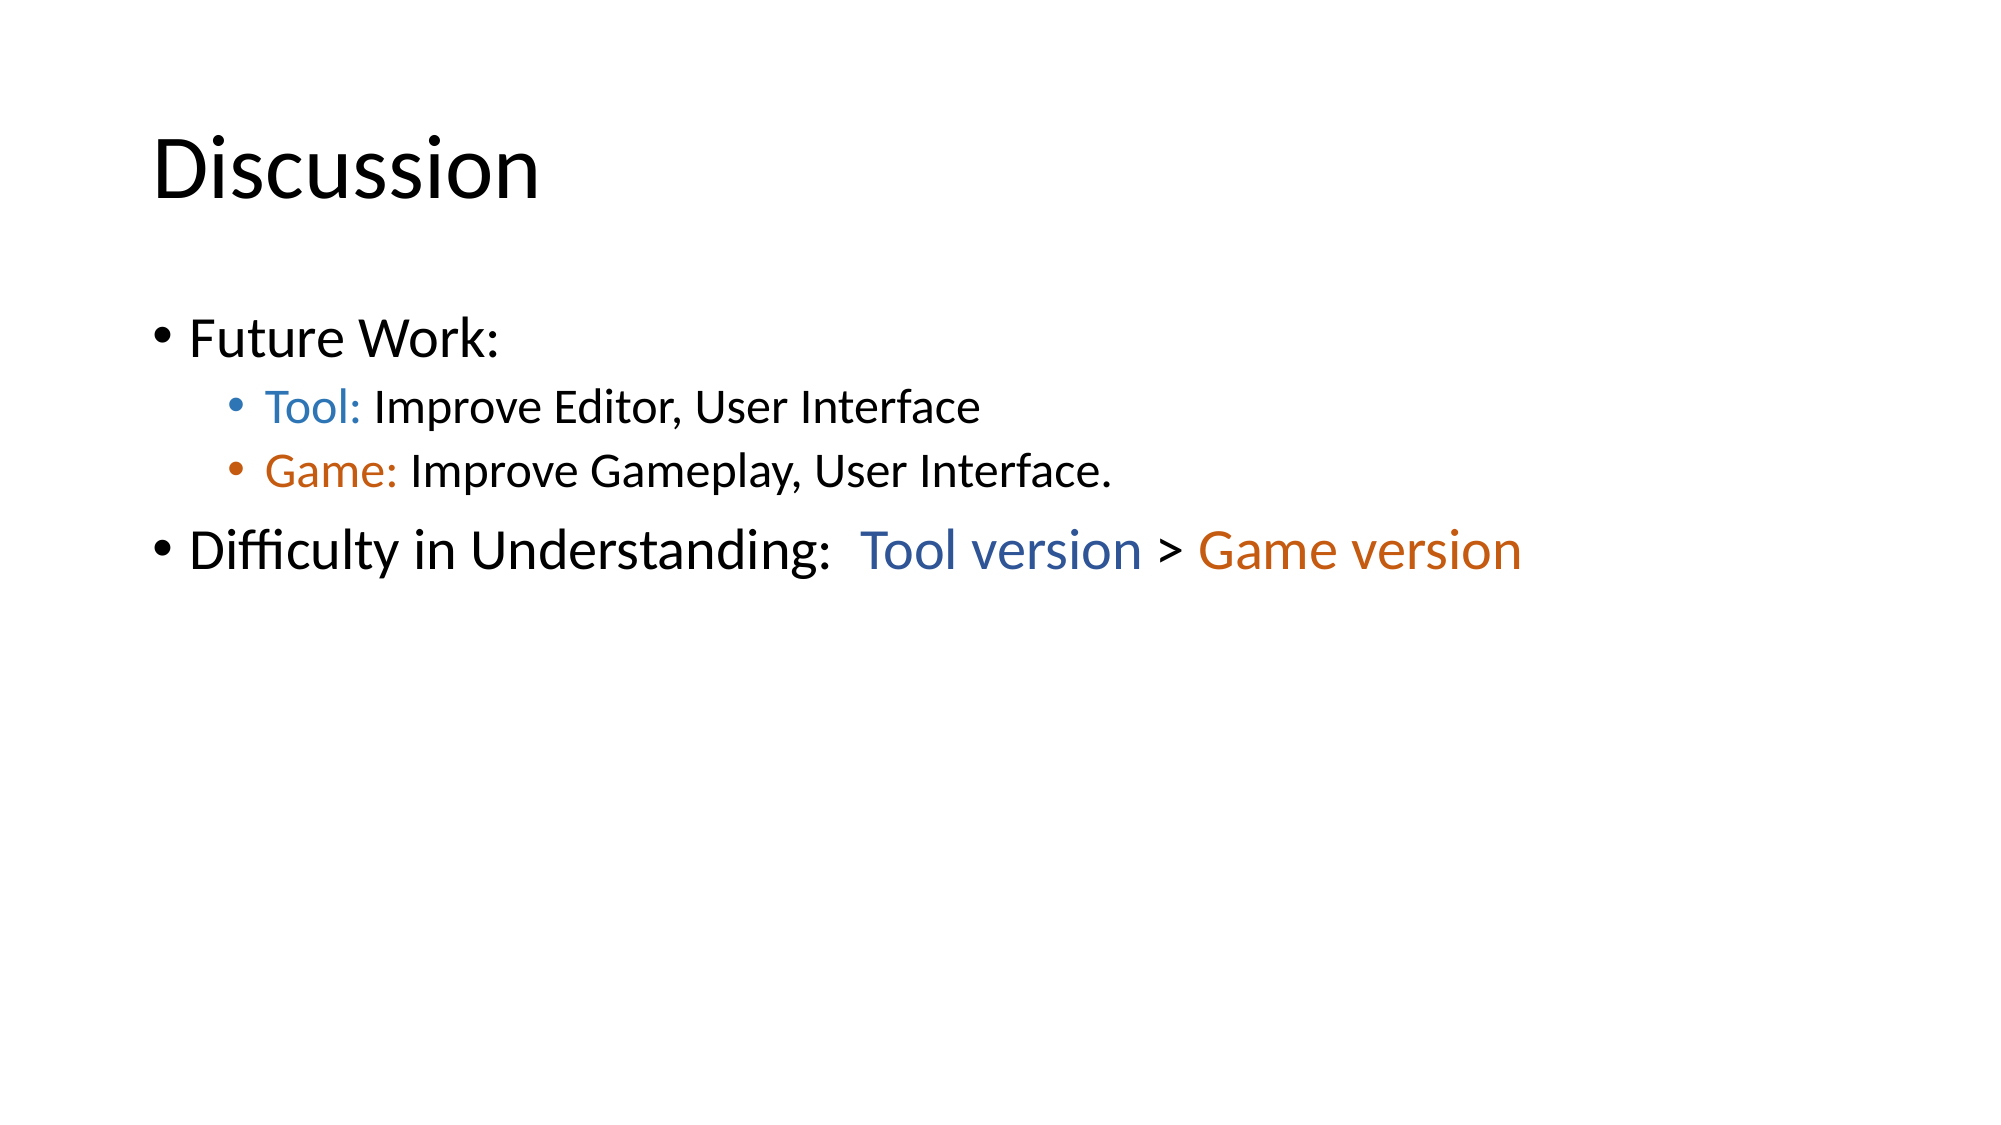

# Discussion
Future Work:
Tool: Improve Editor, User Interface
Game: Improve Gameplay, User Interface.
Difficulty in Understanding:  Tool version > Game version